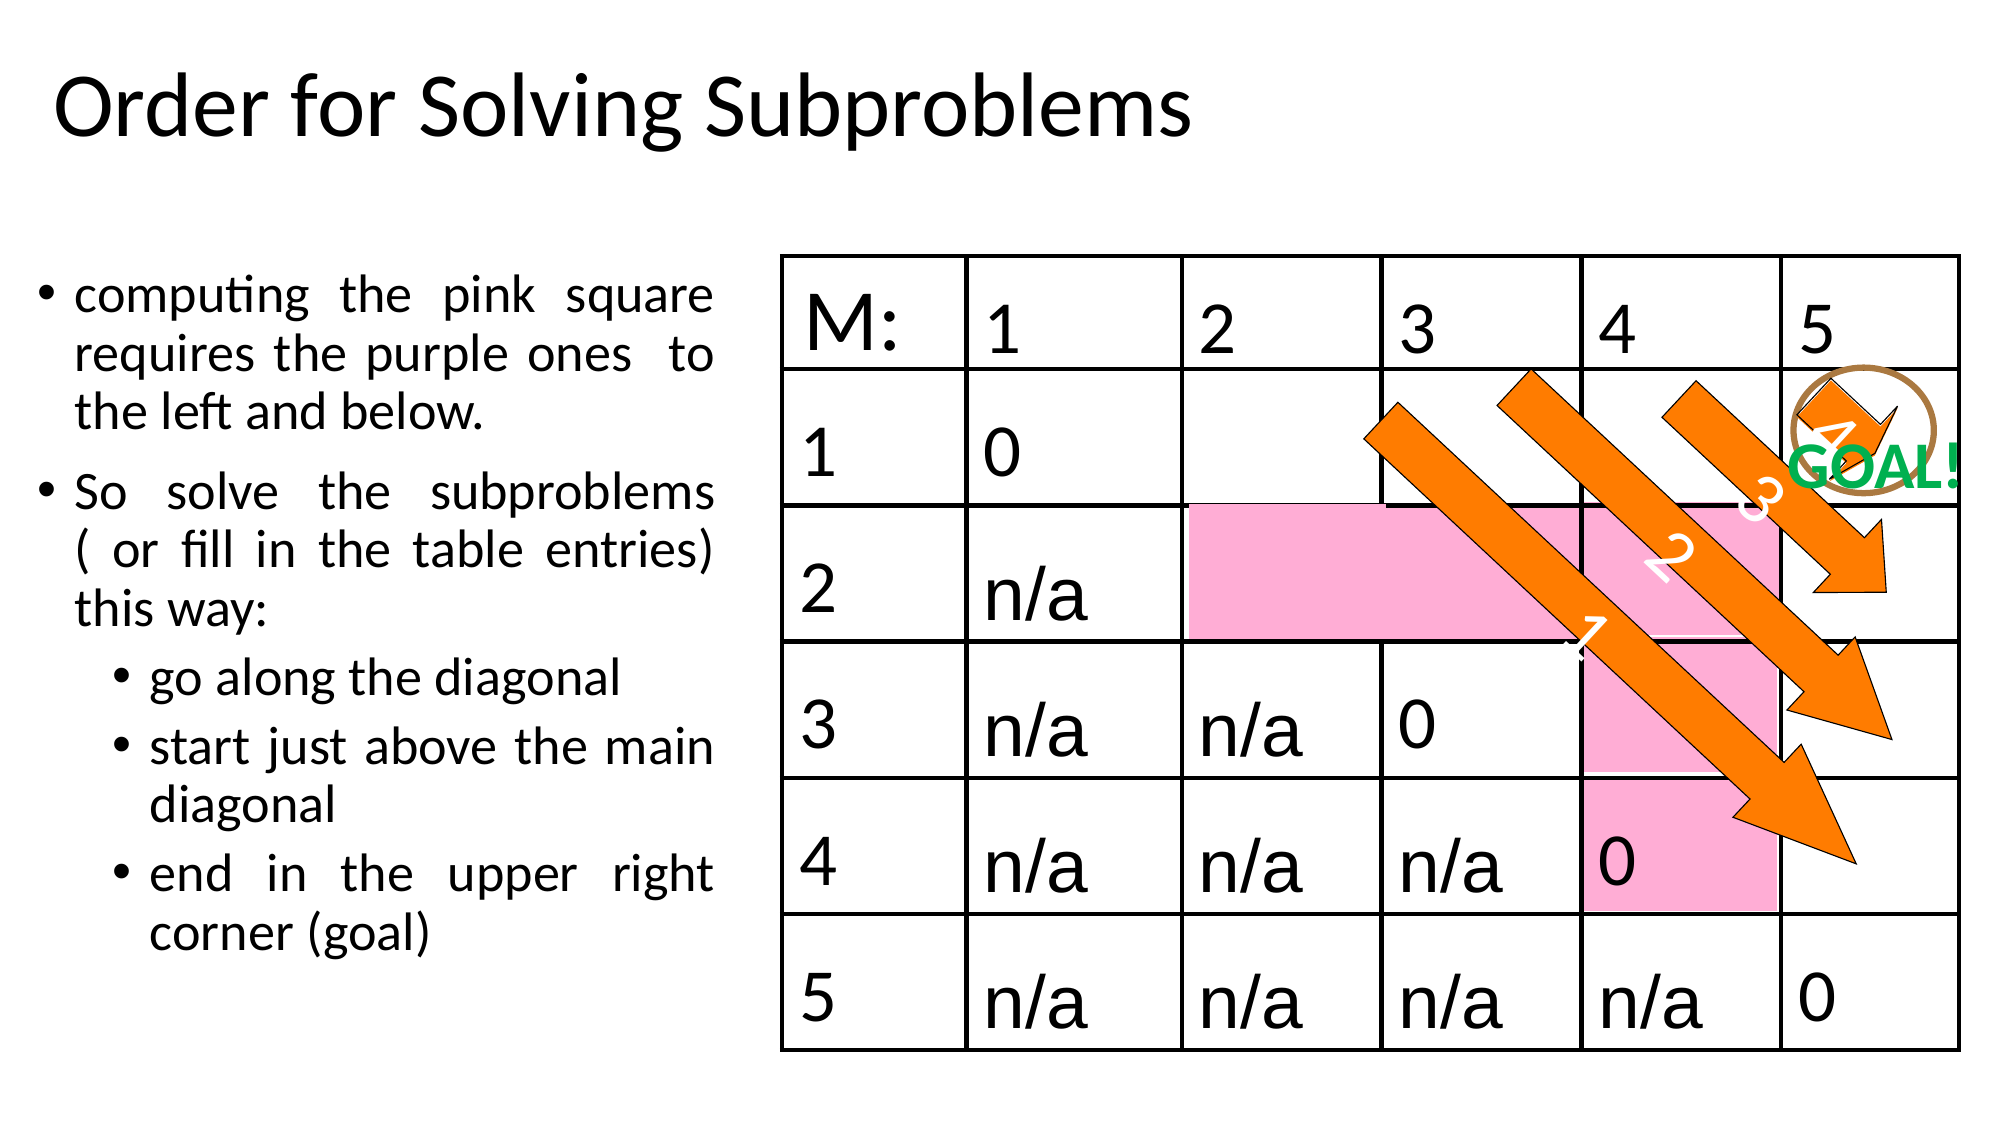

# Order for Solving Subproblems

M:

1
2
3
4
5

4

1
0

3
2

2
0
n/a
1

3
0
n/a
n/a

4
0
n/a
n/a
n/a

5
0
n/a
n/a
n/a
n/a

computing the pink square requires the purple ones  to the left and below.
So solve the subproblems ( or fill in the table entries) this way:
go along the diagonal
start just above the main diagonal
end in the upper right corner (goal)

GOAL!